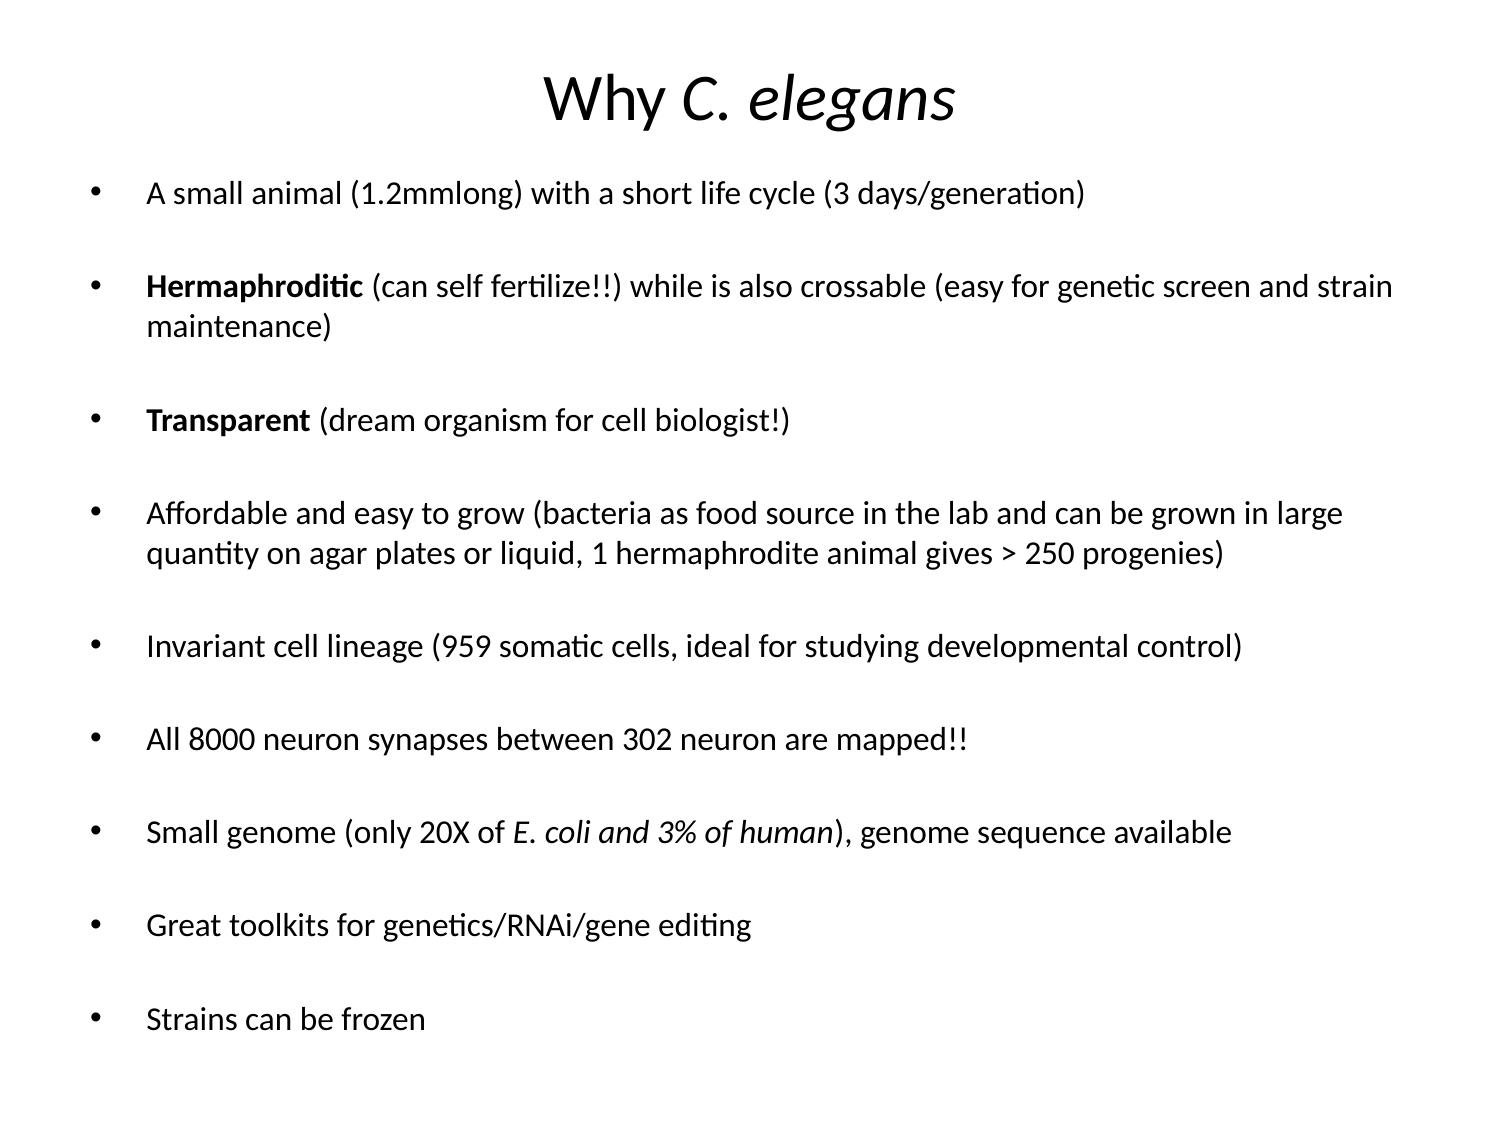

# Why C. elegans
A small animal (1.2mmlong) with a short life cycle (3 days/generation)

Hermaphroditic (can self fertilize!!) while is also crossable (easy for genetic screen and strain maintenance)

Transparent (dream organism for cell biologist!)

Affordable and easy to grow (bacteria as food source in the lab and can be grown in large quantity on agar plates or liquid, 1 hermaphrodite animal gives > 250 progenies)

Invariant cell lineage (959 somatic cells, ideal for studying developmental control)

All 8000 neuron synapses between 302 neuron are mapped!!

Small genome (only 20X of E. coli and 3% of human), genome sequence available

Great toolkits for genetics/RNAi/gene editing

Strains can be frozen